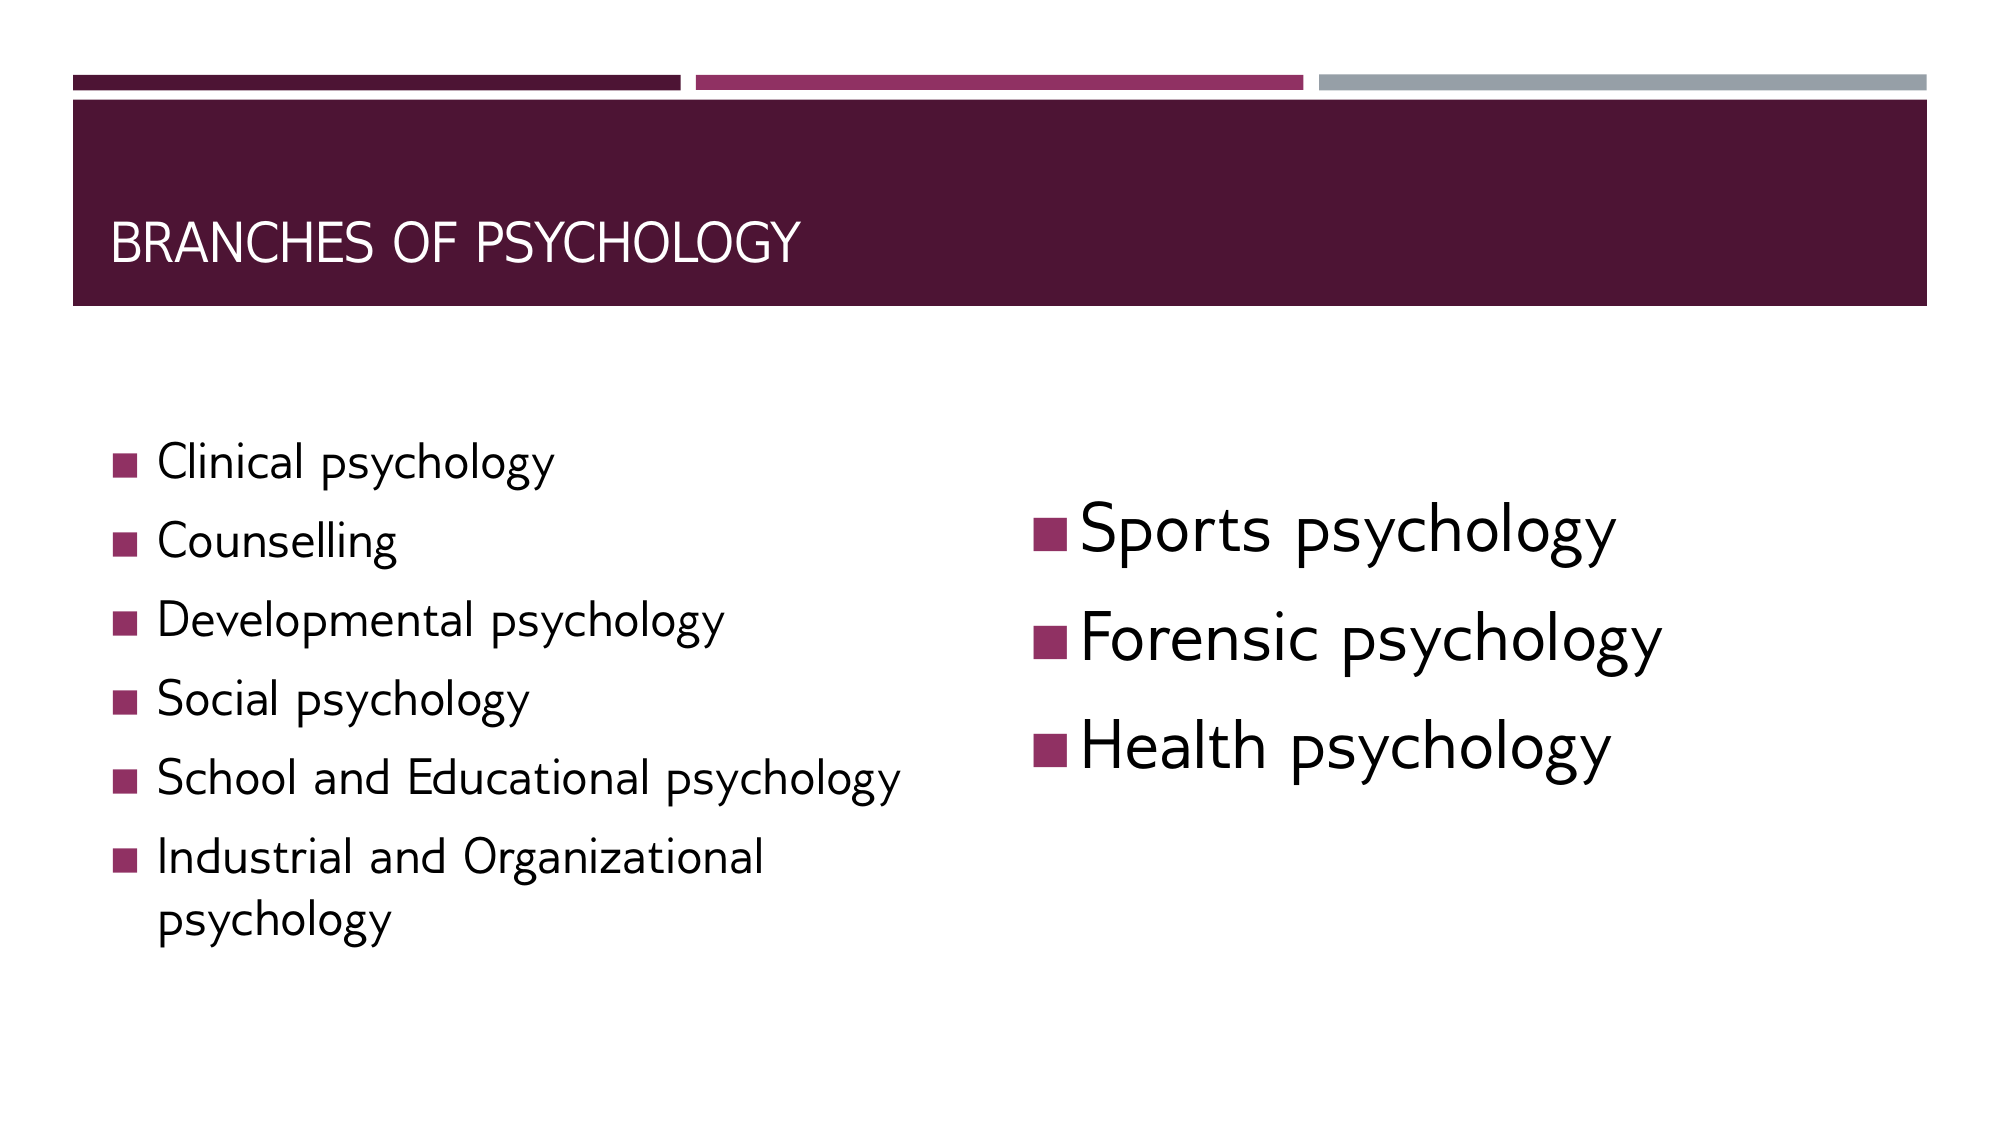

# BRANCHES OF PSYCHOLOGY

Clinical psychology
Counselling
Developmental psychology
Social psychology
School and Educational psychology
Industrial and Organizational psychology

Sports psychology
Forensic psychology
Health psychology